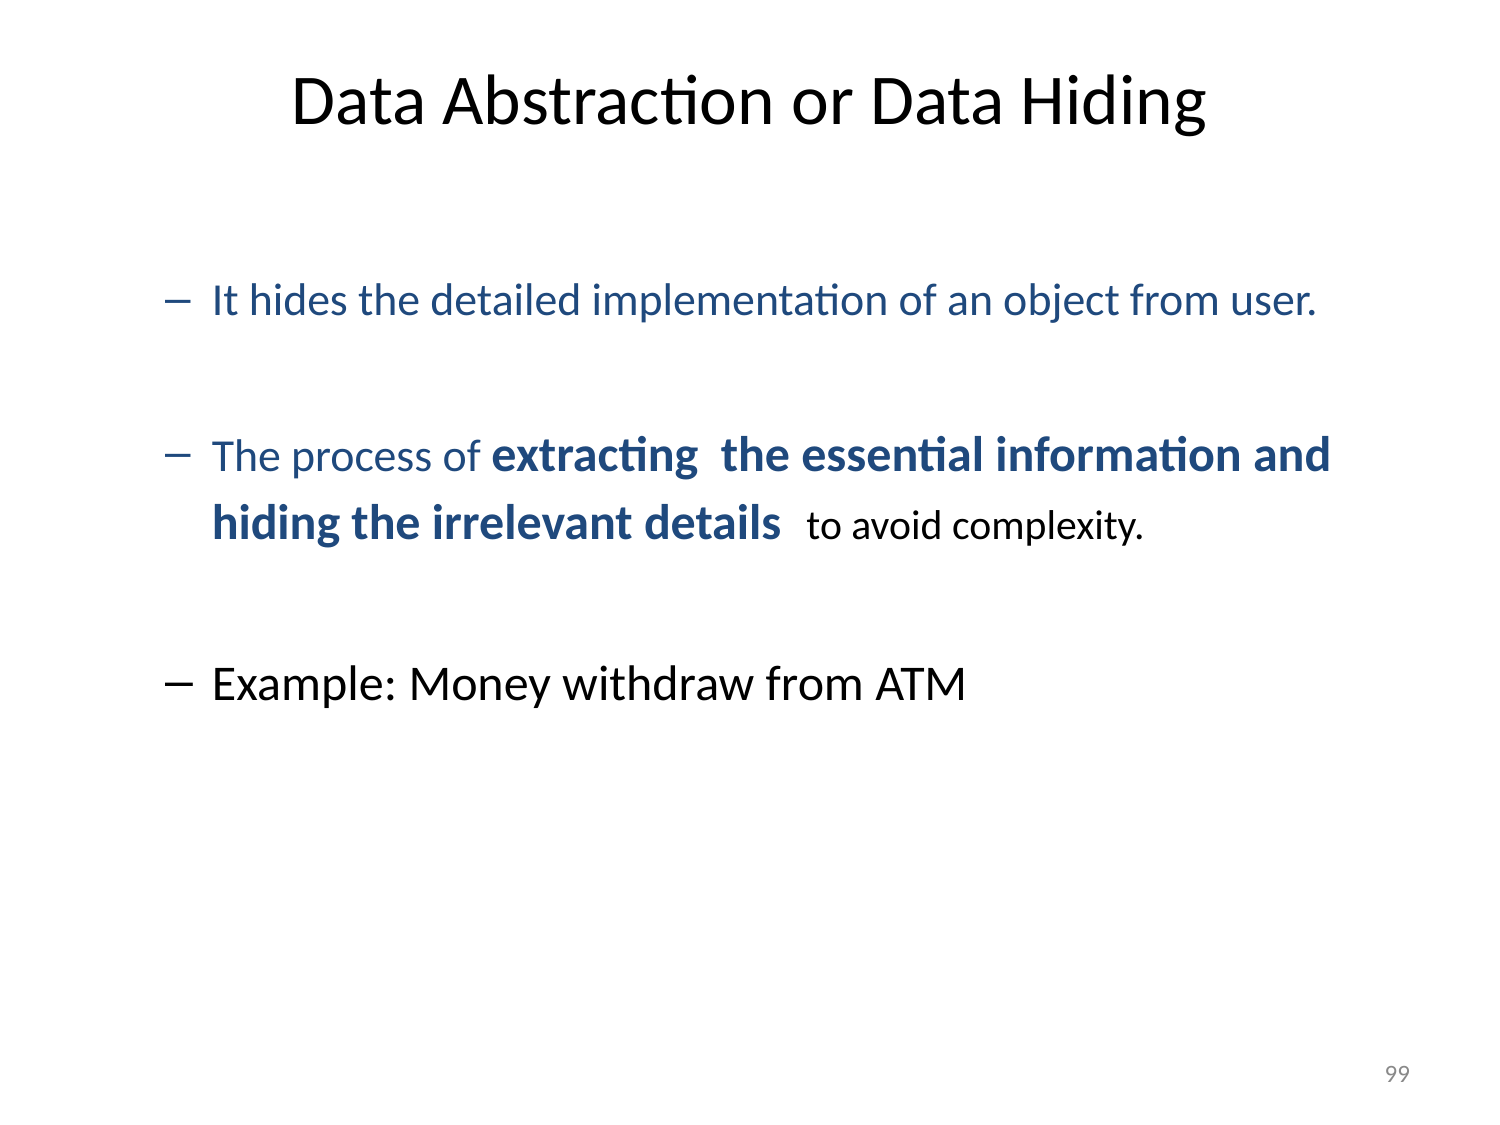

# Data Abstraction or Data Hiding
It hides the detailed implementation of an object from user.

The process of extracting  the essential information and hiding the irrelevant details  to avoid complexity.

Example: Money withdraw from ATM

99